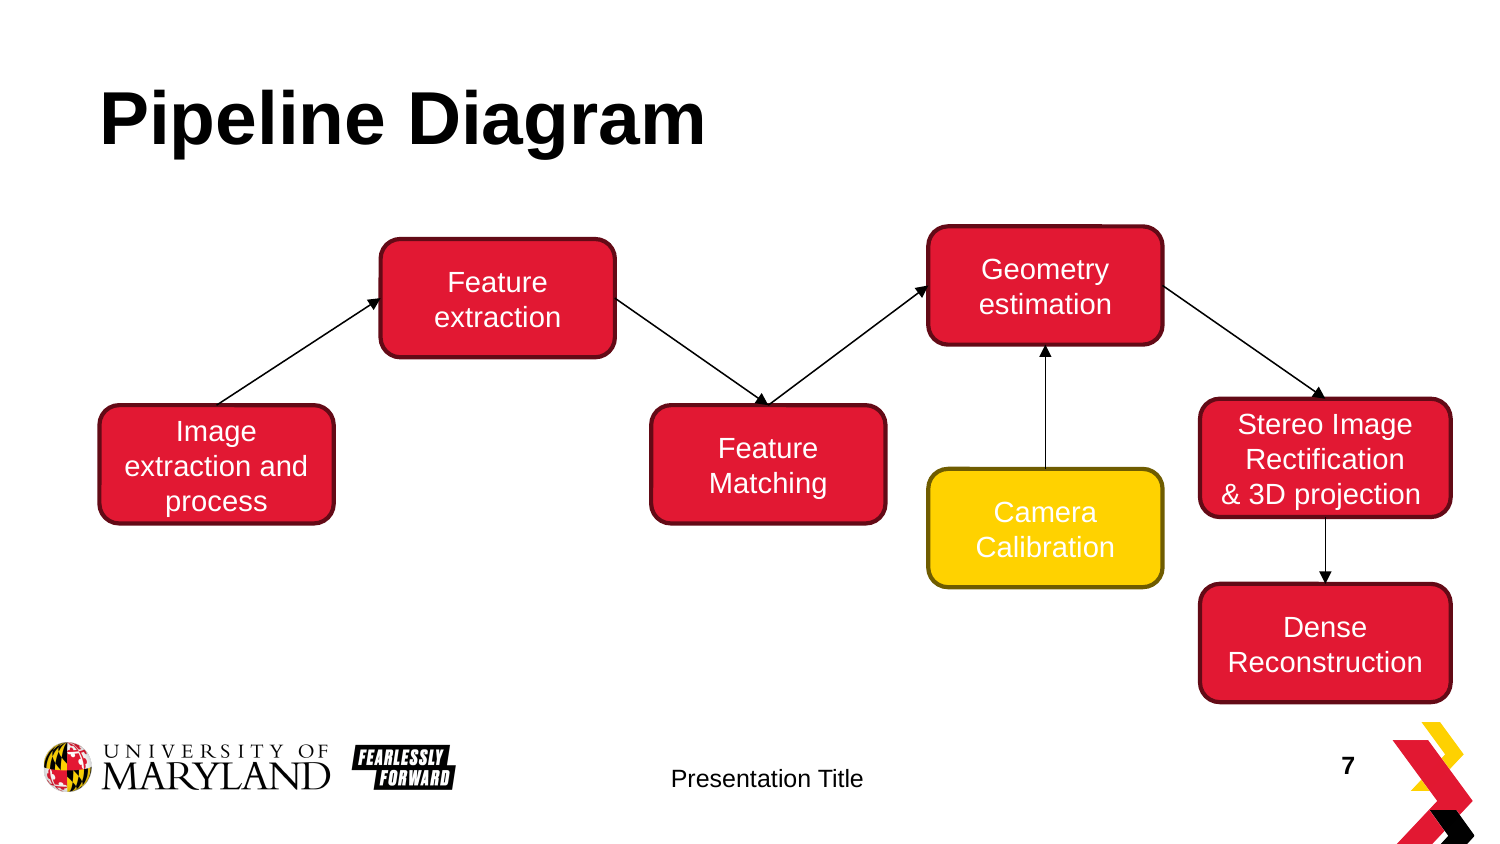

# Pipeline Diagram

Geometry estimation
Feature extraction
Stereo Image Rectification
& 3D projection
Feature Matching
Image extraction and process
Camera Calibration
Dense Reconstruction
7
Presentation Title